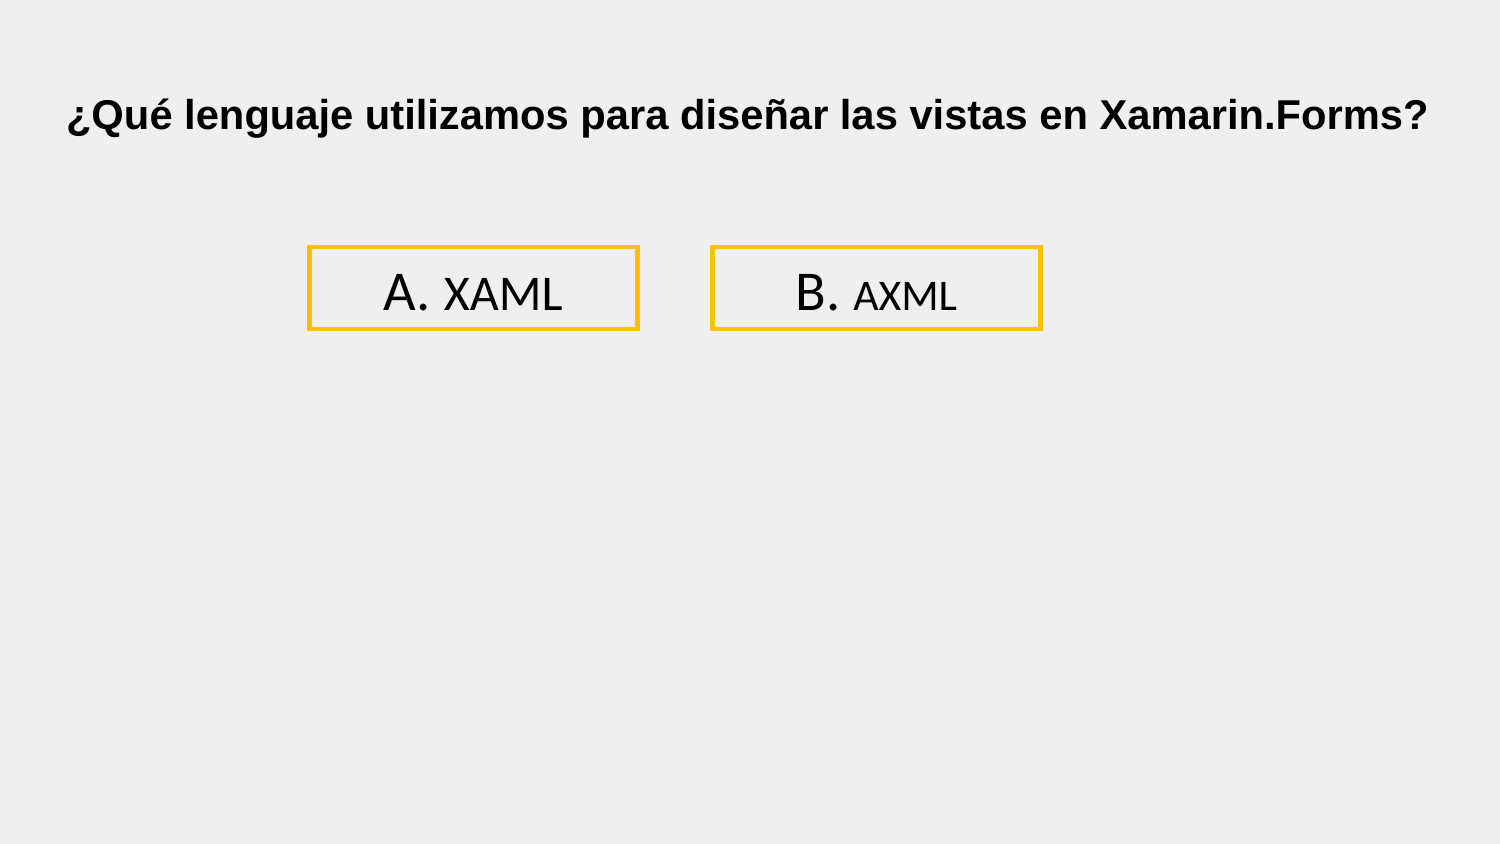

# ¿Qué lenguaje utilizamos para diseñar las vistas en Xamarin.Forms?
A. XAML
B. AXML